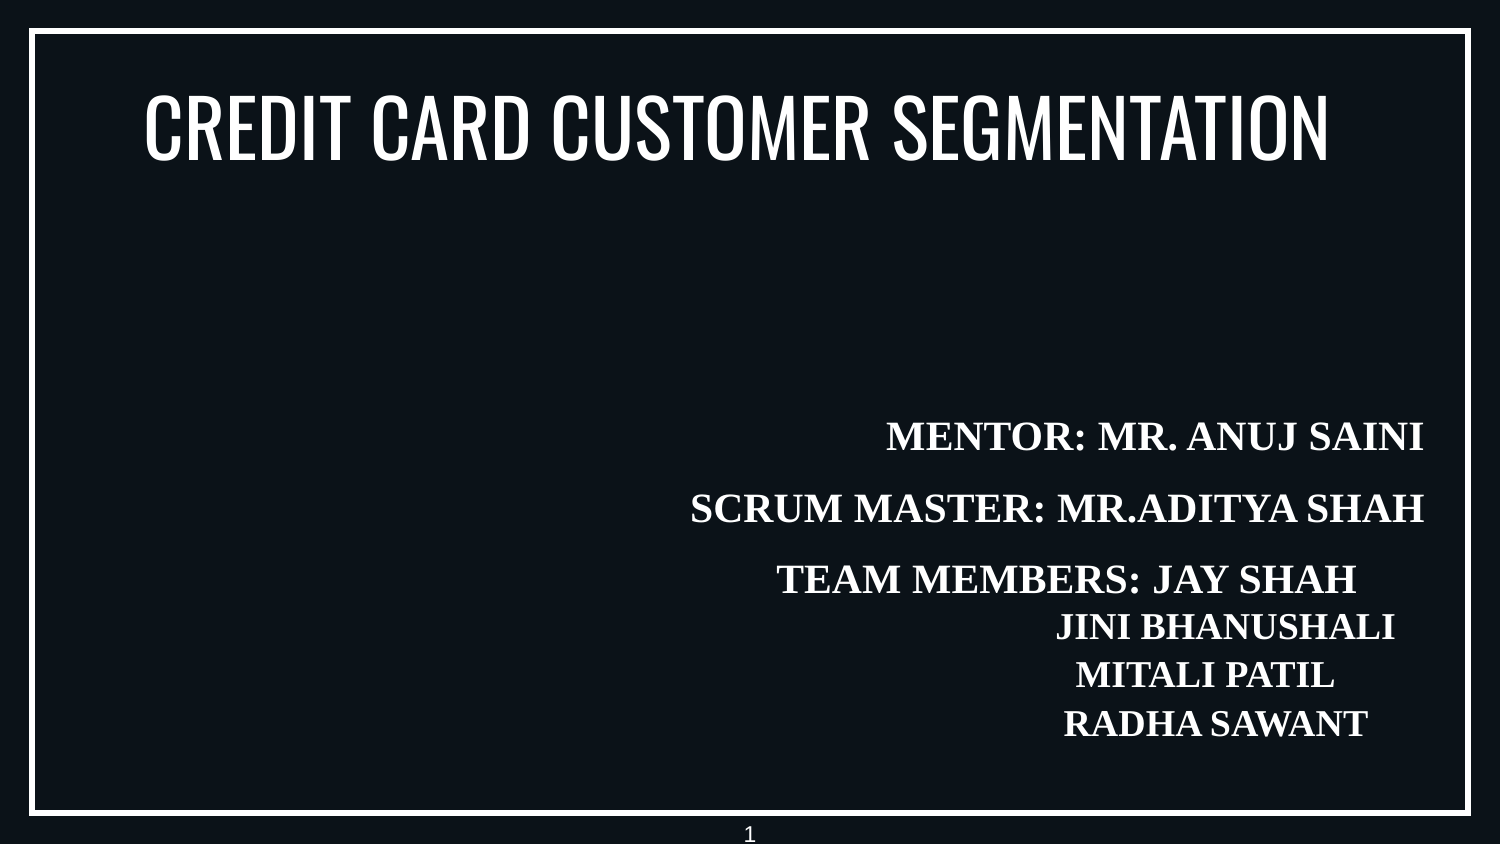

# CREDIT CARD CUSTOMER SEGMENTATION

MENTOR: MR. ANUJ SAINI
SCRUM MASTER: MR.ADITYA SHAH
     TEAM MEMBERS: JAY SHAH
 JINI BHANUSHALI
                                             MITALI PATIL
                                       RADHA SAWANT

1